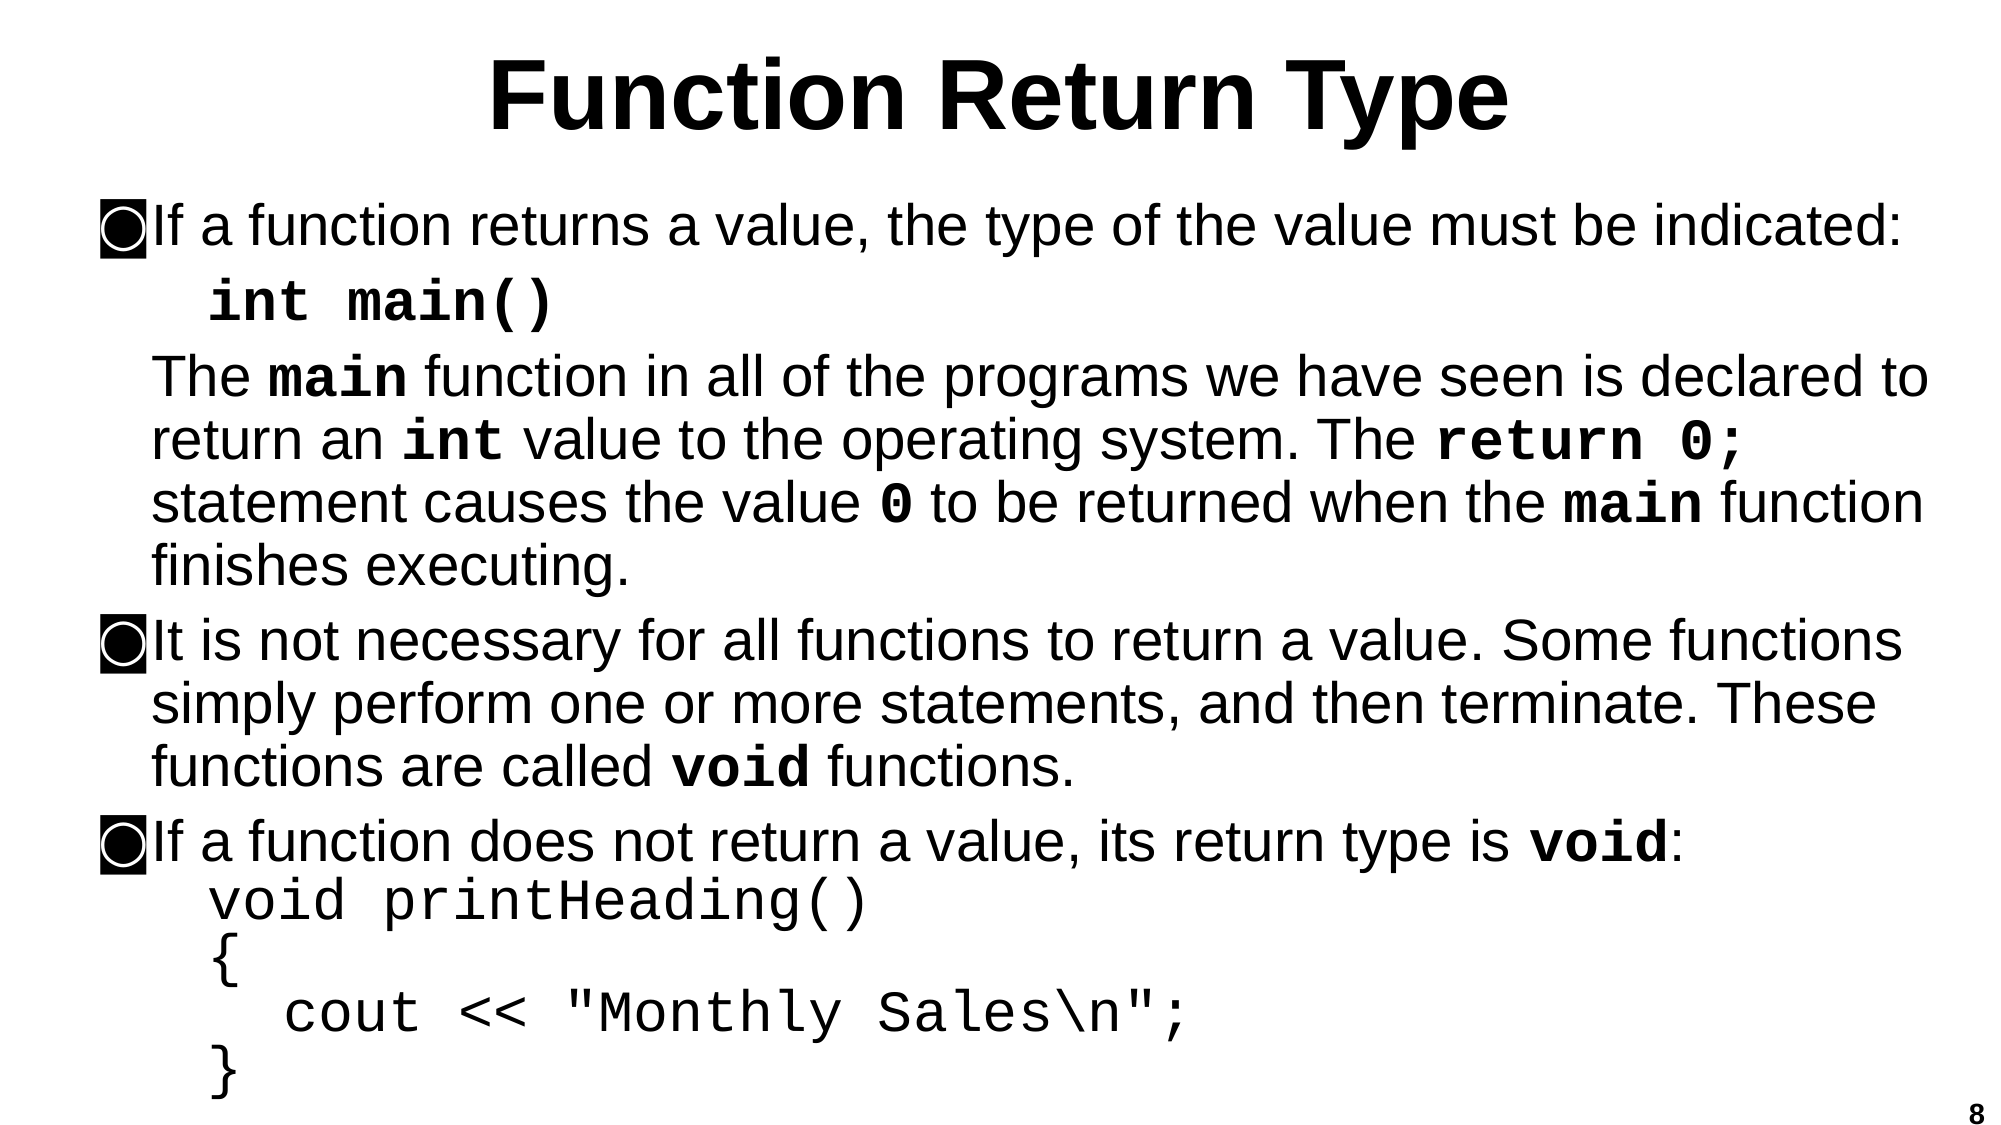

# Function Return Type
If a function returns a value, the type of the value must be indicated:
int main()
The main function in all of the programs we have seen is declared to return an int value to the operating system. The return 0; statement causes the value 0 to be returned when the main function finishes executing.
It is not necessary for all functions to return a value. Some functions simply perform one or more statements, and then terminate. These functions are called void functions.
If a function does not return a value, its return type is void:
void printHeading()
{
cout << "Monthly Sales\n";
}
8